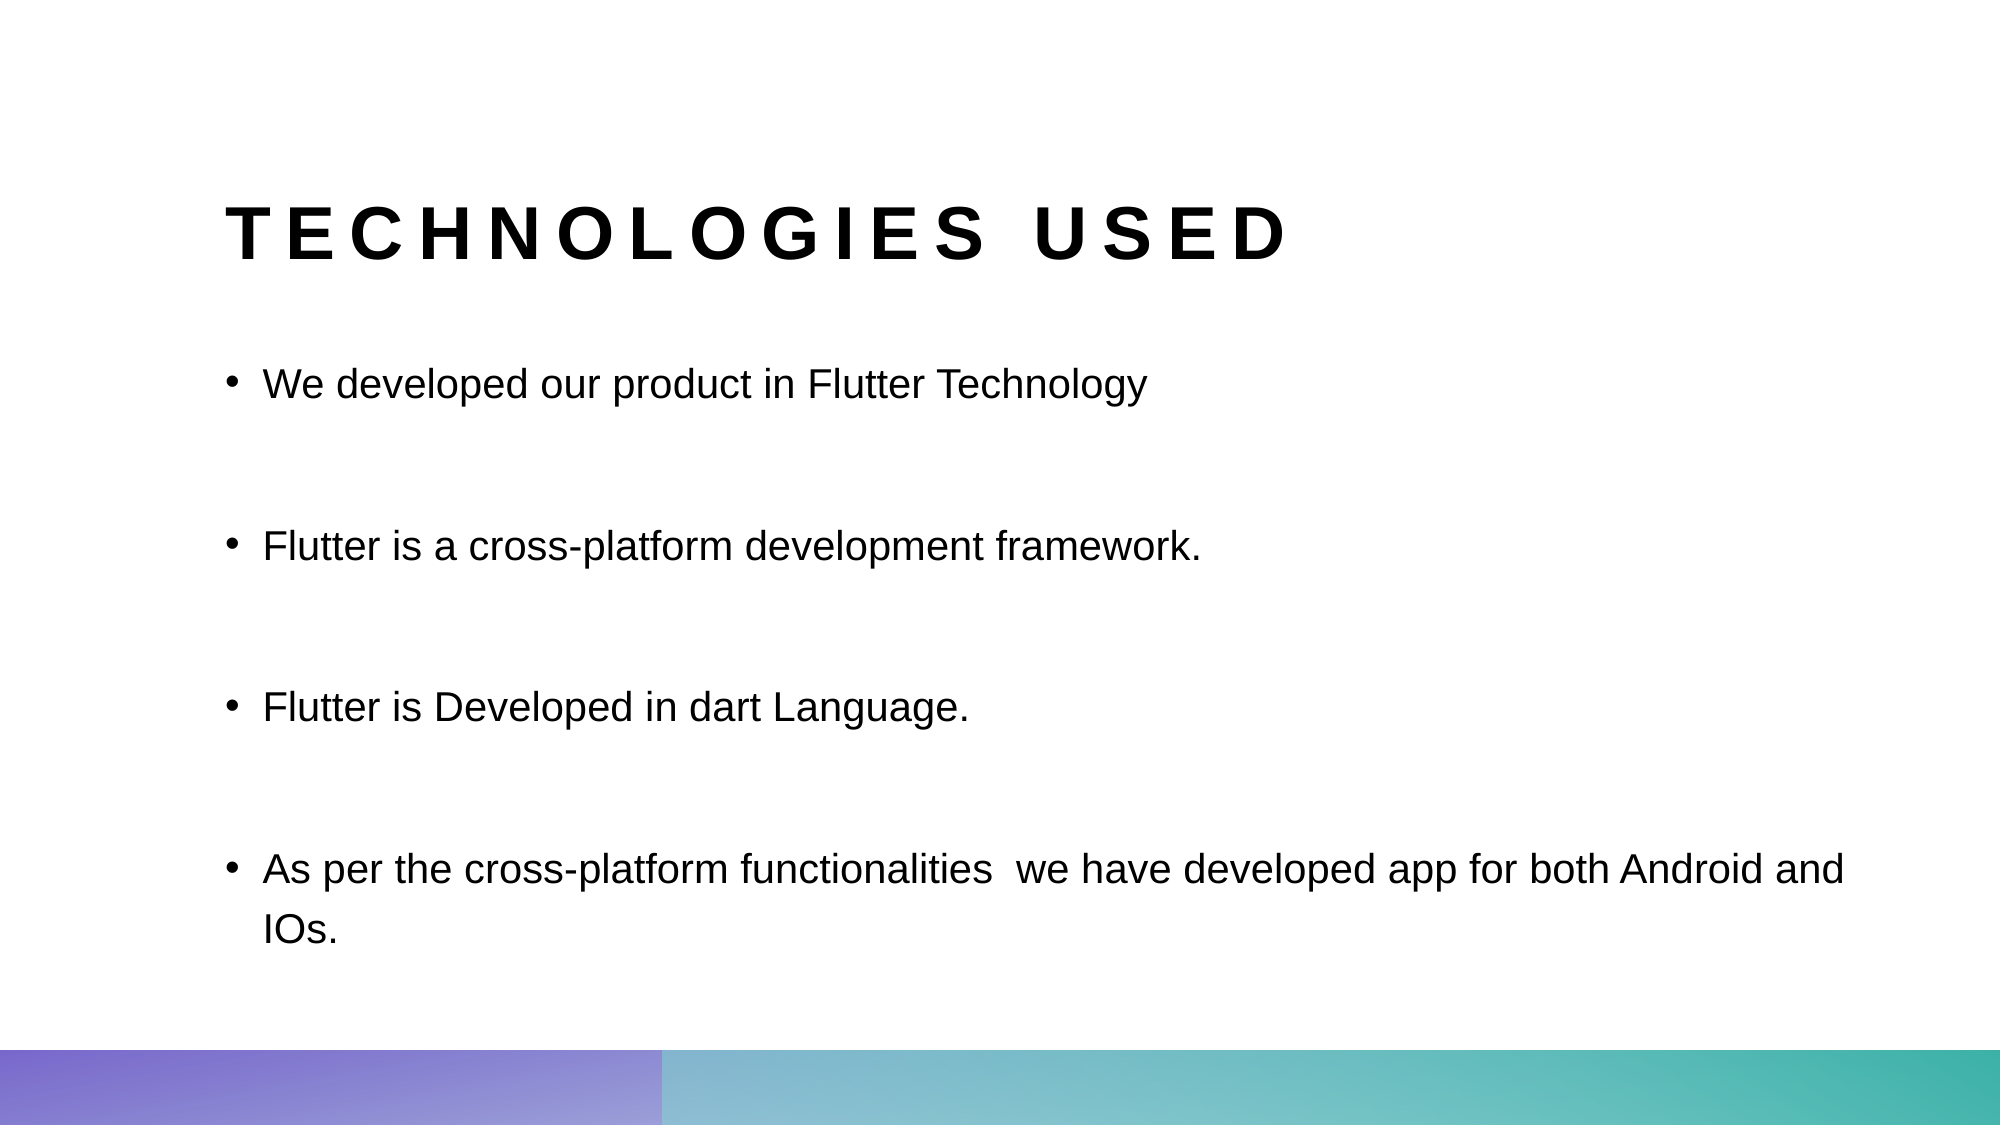

# Technologies Used
We developed our product in Flutter Technology

Flutter is a cross-platform development framework.

Flutter is Developed in dart Language.

As per the cross-platform functionalities  we have developed app for both Android and IOs.